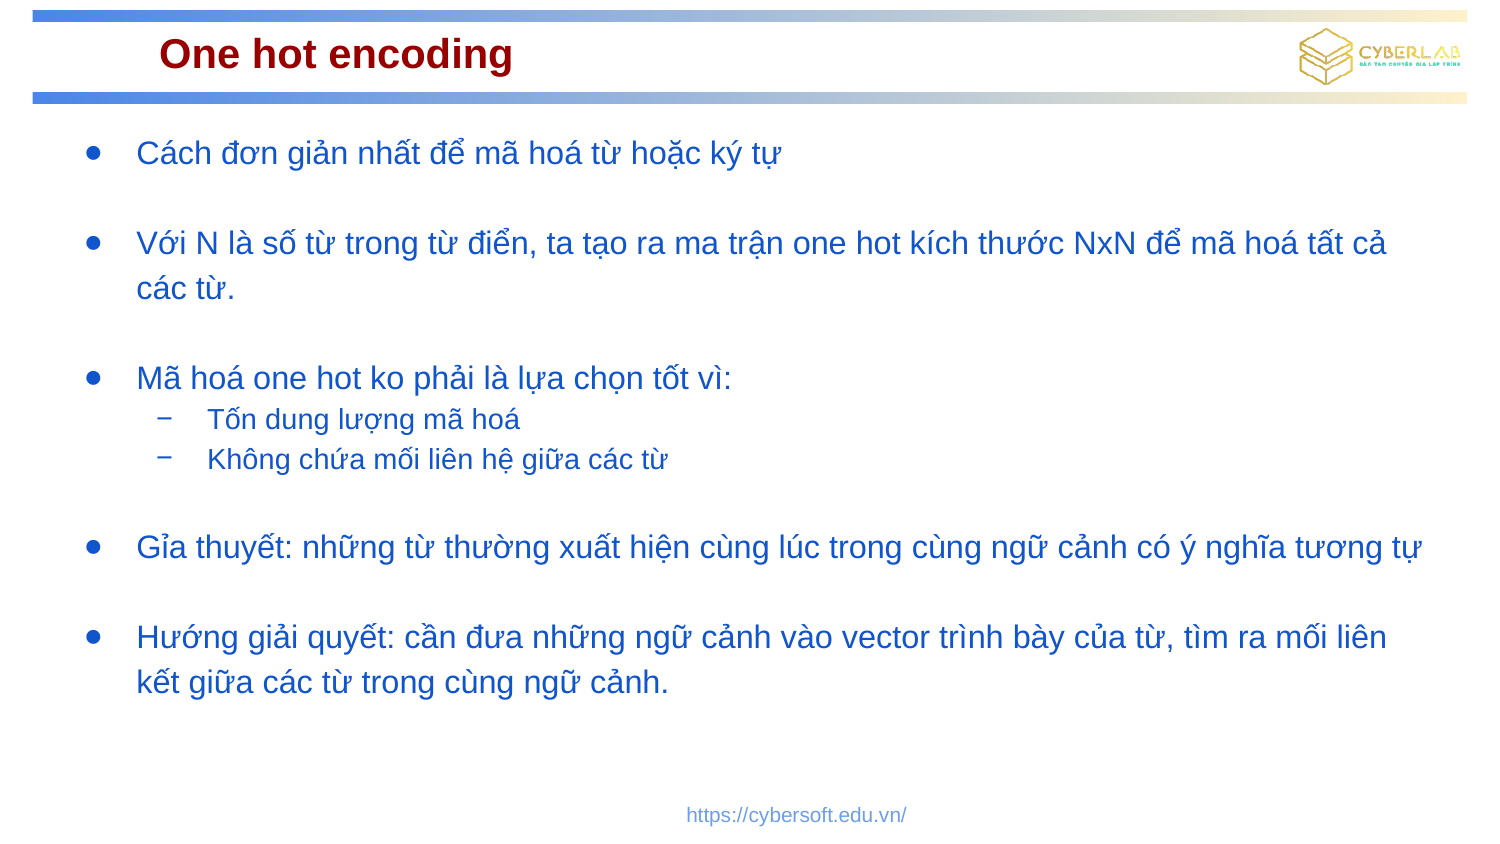

# One hot encoding
Cách đơn giản nhất để mã hoá từ hoặc ký tự

Với N là số từ trong từ điển, ta tạo ra ma trận one hot kích thước NxN để mã hoá tất cả các từ.

Mã hoá one hot ko phải là lựa chọn tốt vì:
Tốn dung lượng mã hoá
Không chứa mối liên hệ giữa các từ

Gỉa thuyết: những từ thường xuất hiện cùng lúc trong cùng ngữ cảnh có ý nghĩa tương tự

Hướng giải quyết: cần đưa những ngữ cảnh vào vector trình bày của từ, tìm ra mối liên kết giữa các từ trong cùng ngữ cảnh.